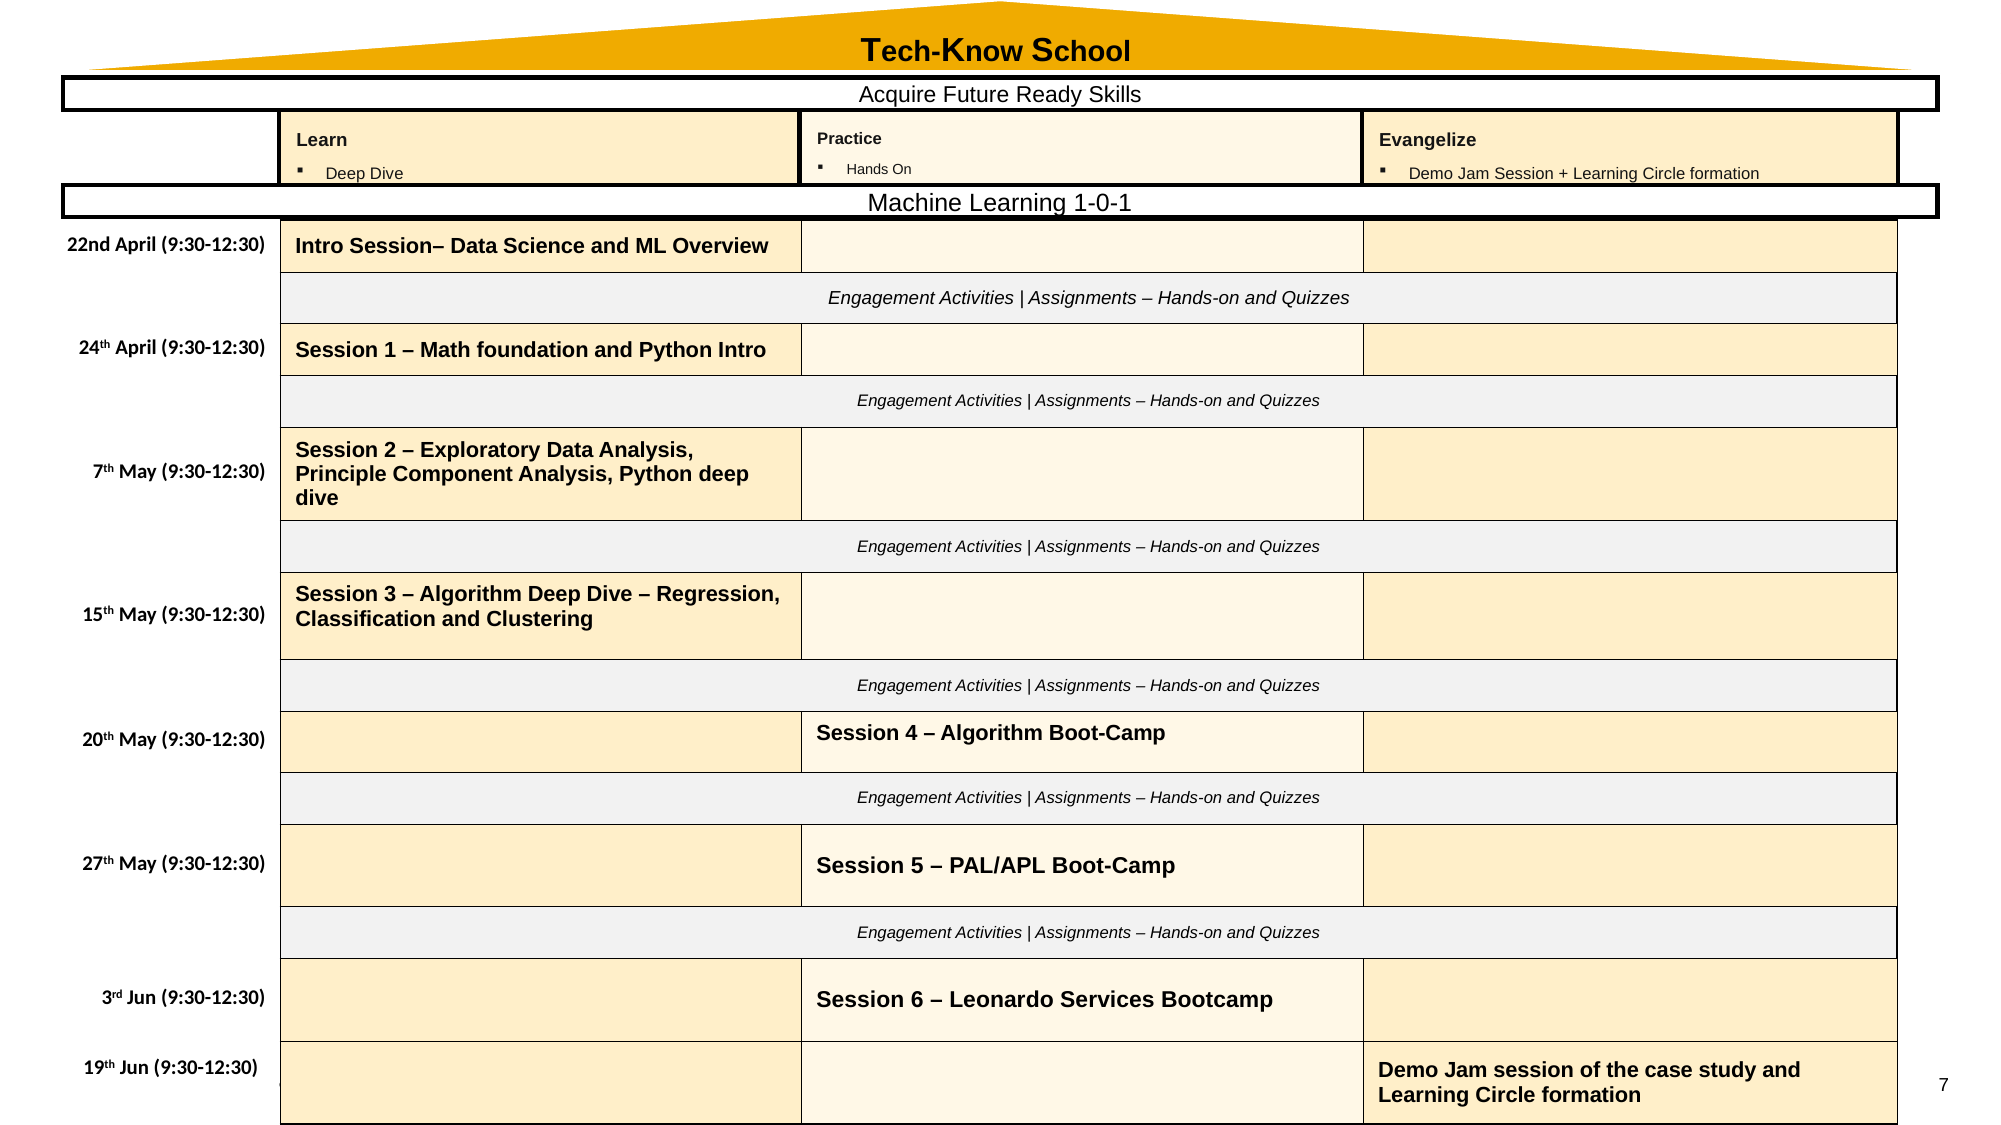

Tech-Know School
Acquire Future Ready Skills
Learn
Deep Dive

Practice
Hands On
Evangelize
Demo Jam Session + Learning Circle formation

Machine Learning 1-0-1
| 22nd April (9:30-12:30) | Intro Session– Data Science and ML Overview |  |  |
| --- | --- | --- | --- |
|  | Engagement Activities | Assignments – Hands-on and Quizzes |  |  |
| 24th April (9:30-12:30) | Session 1 – Math foundation and Python Intro |  |  |
|  | Engagement Activities | Assignments – Hands-on and Quizzes |  |  |
| 7th May (9:30-12:30) | Session 2 – Exploratory Data Analysis, Principle Component Analysis, Python deep dive |  |  |
|  | Engagement Activities | Assignments – Hands-on and Quizzes |  |  |
| 15th May (9:30-12:30) | Session 3 – Algorithm Deep Dive – Regression, Classification and Clustering |  |  |
|  | Engagement Activities | Assignments – Hands-on and Quizzes |  |  |
| 20th May (9:30-12:30) |  | Session 4 – Algorithm Boot-Camp |  |
|  | Engagement Activities | Assignments – Hands-on and Quizzes |  |  |
| 27th May (9:30-12:30) |  | Session 5 – PAL/APL Boot-Camp |  |
|  | Engagement Activities | Assignments – Hands-on and Quizzes |  |  |
| 3rd Jun (9:30-12:30) |  | Session 6 – Leonardo Services Bootcamp |  |
|  |  |  | Demo Jam session of the case study and Learning Circle formation |
19th Jun (9:30-12:30)